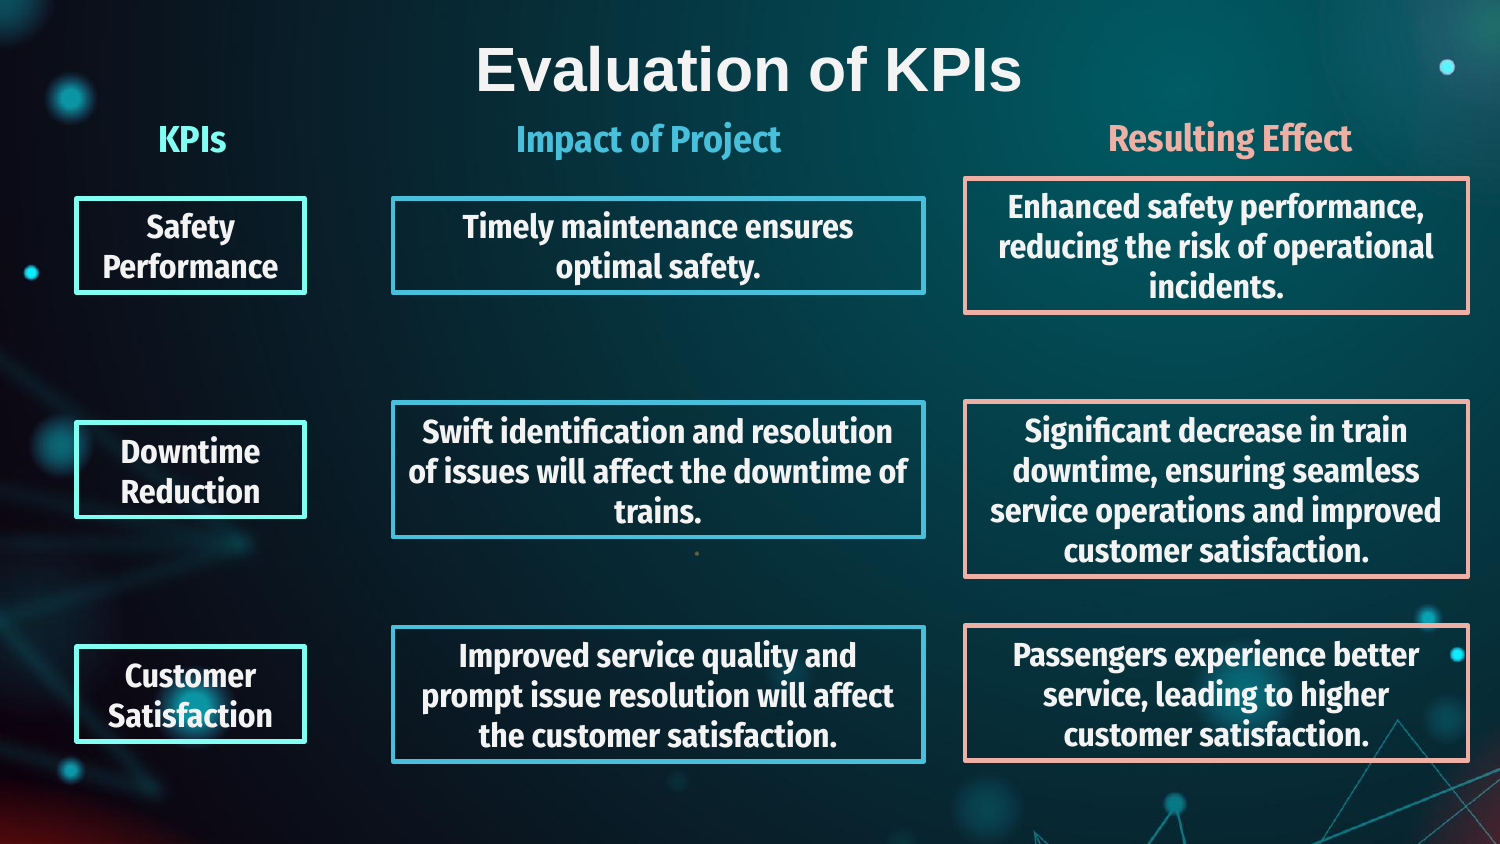

# Evaluation of KPIs
Resulting Effect
KPIs
Impact of Project
Timely maintenance ensures optimal safety.
Enhanced safety performance, reducing the risk of operational incidents.
Safety Performance
Swift identification and resolution of issues will affect the downtime of trains.
Significant decrease in train downtime, ensuring seamless service operations and improved customer satisfaction.
Downtime Reduction
Improved service quality and prompt issue resolution will affect the customer satisfaction.
Passengers experience better service, leading to higher customer satisfaction.
Customer Satisfaction